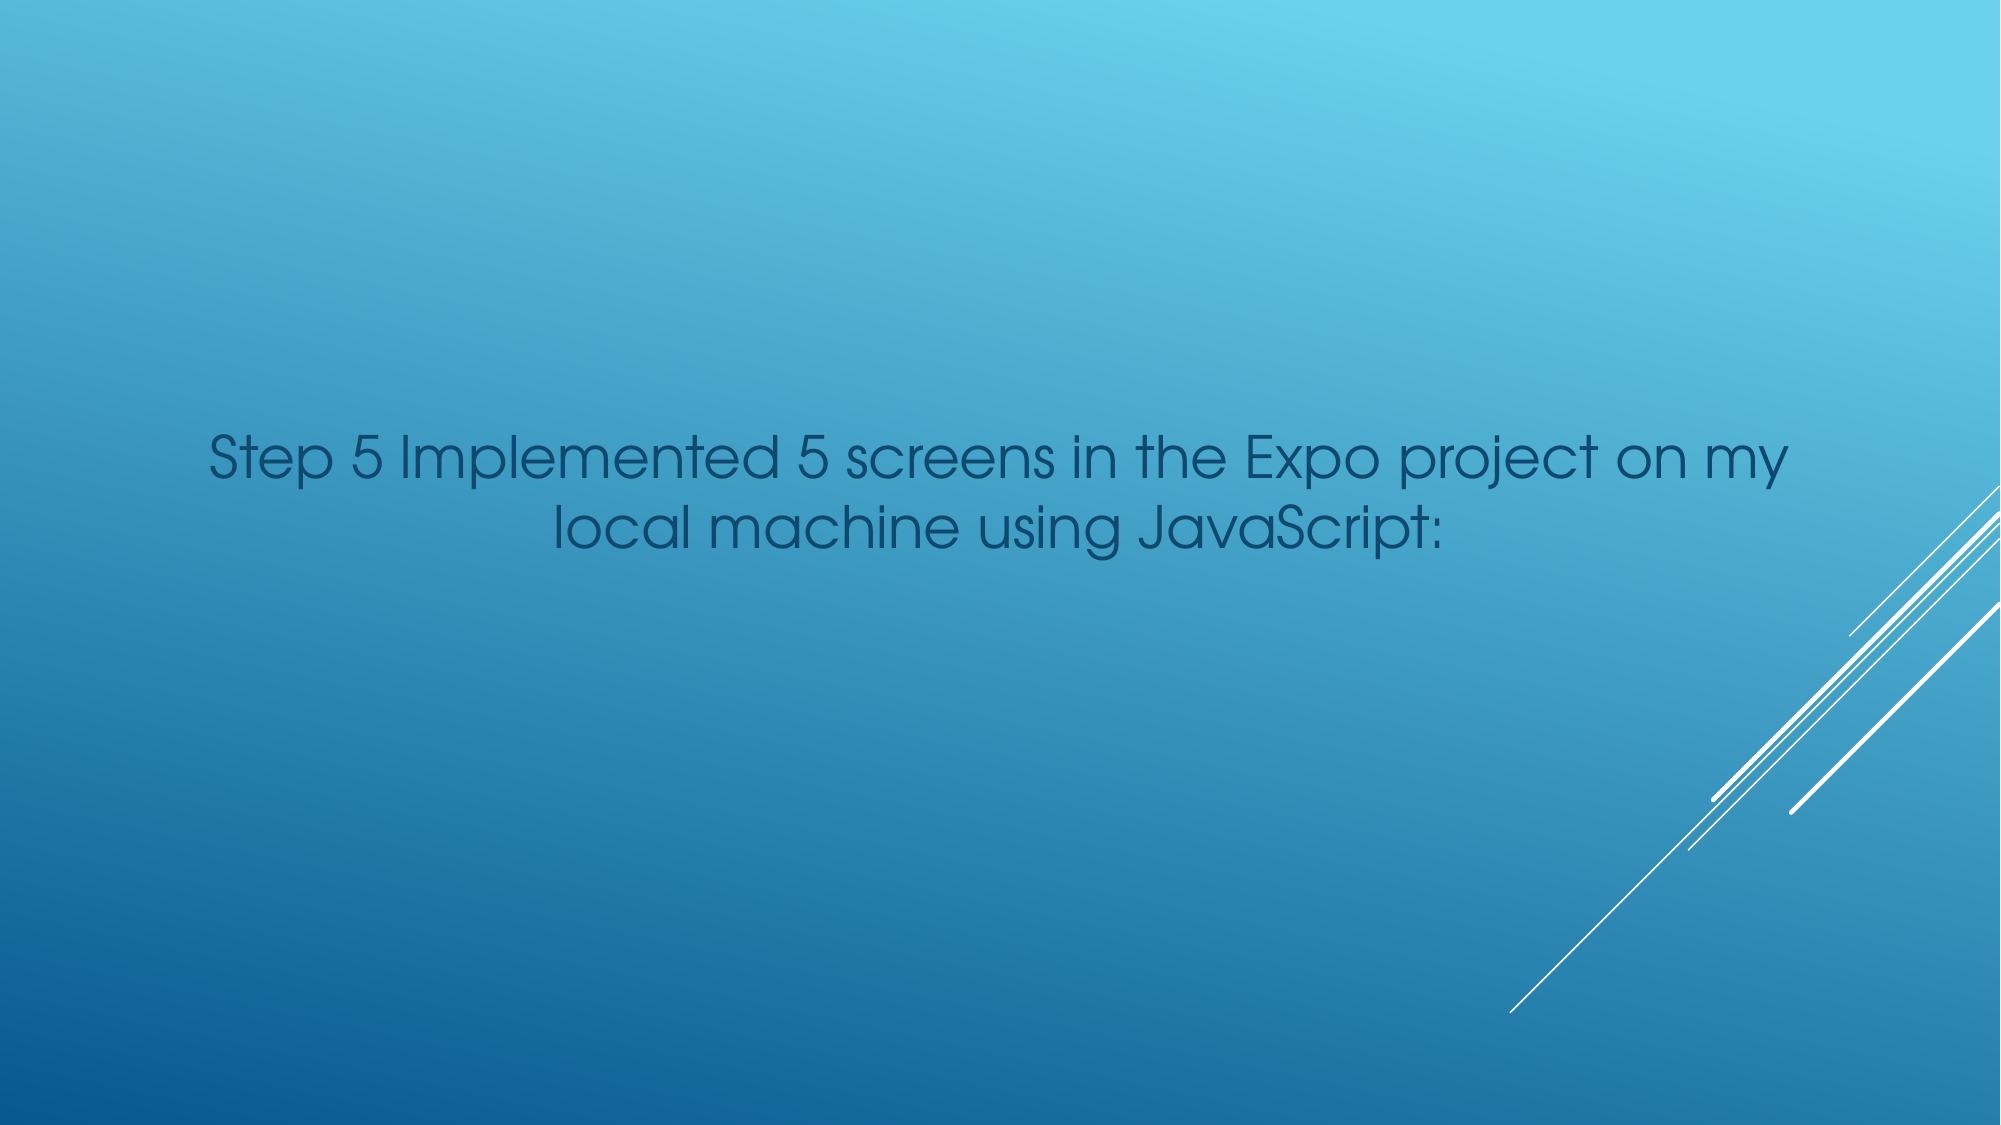

Step 5 Implemented 5 screens in the Expo project on my local machine using JavaScript: